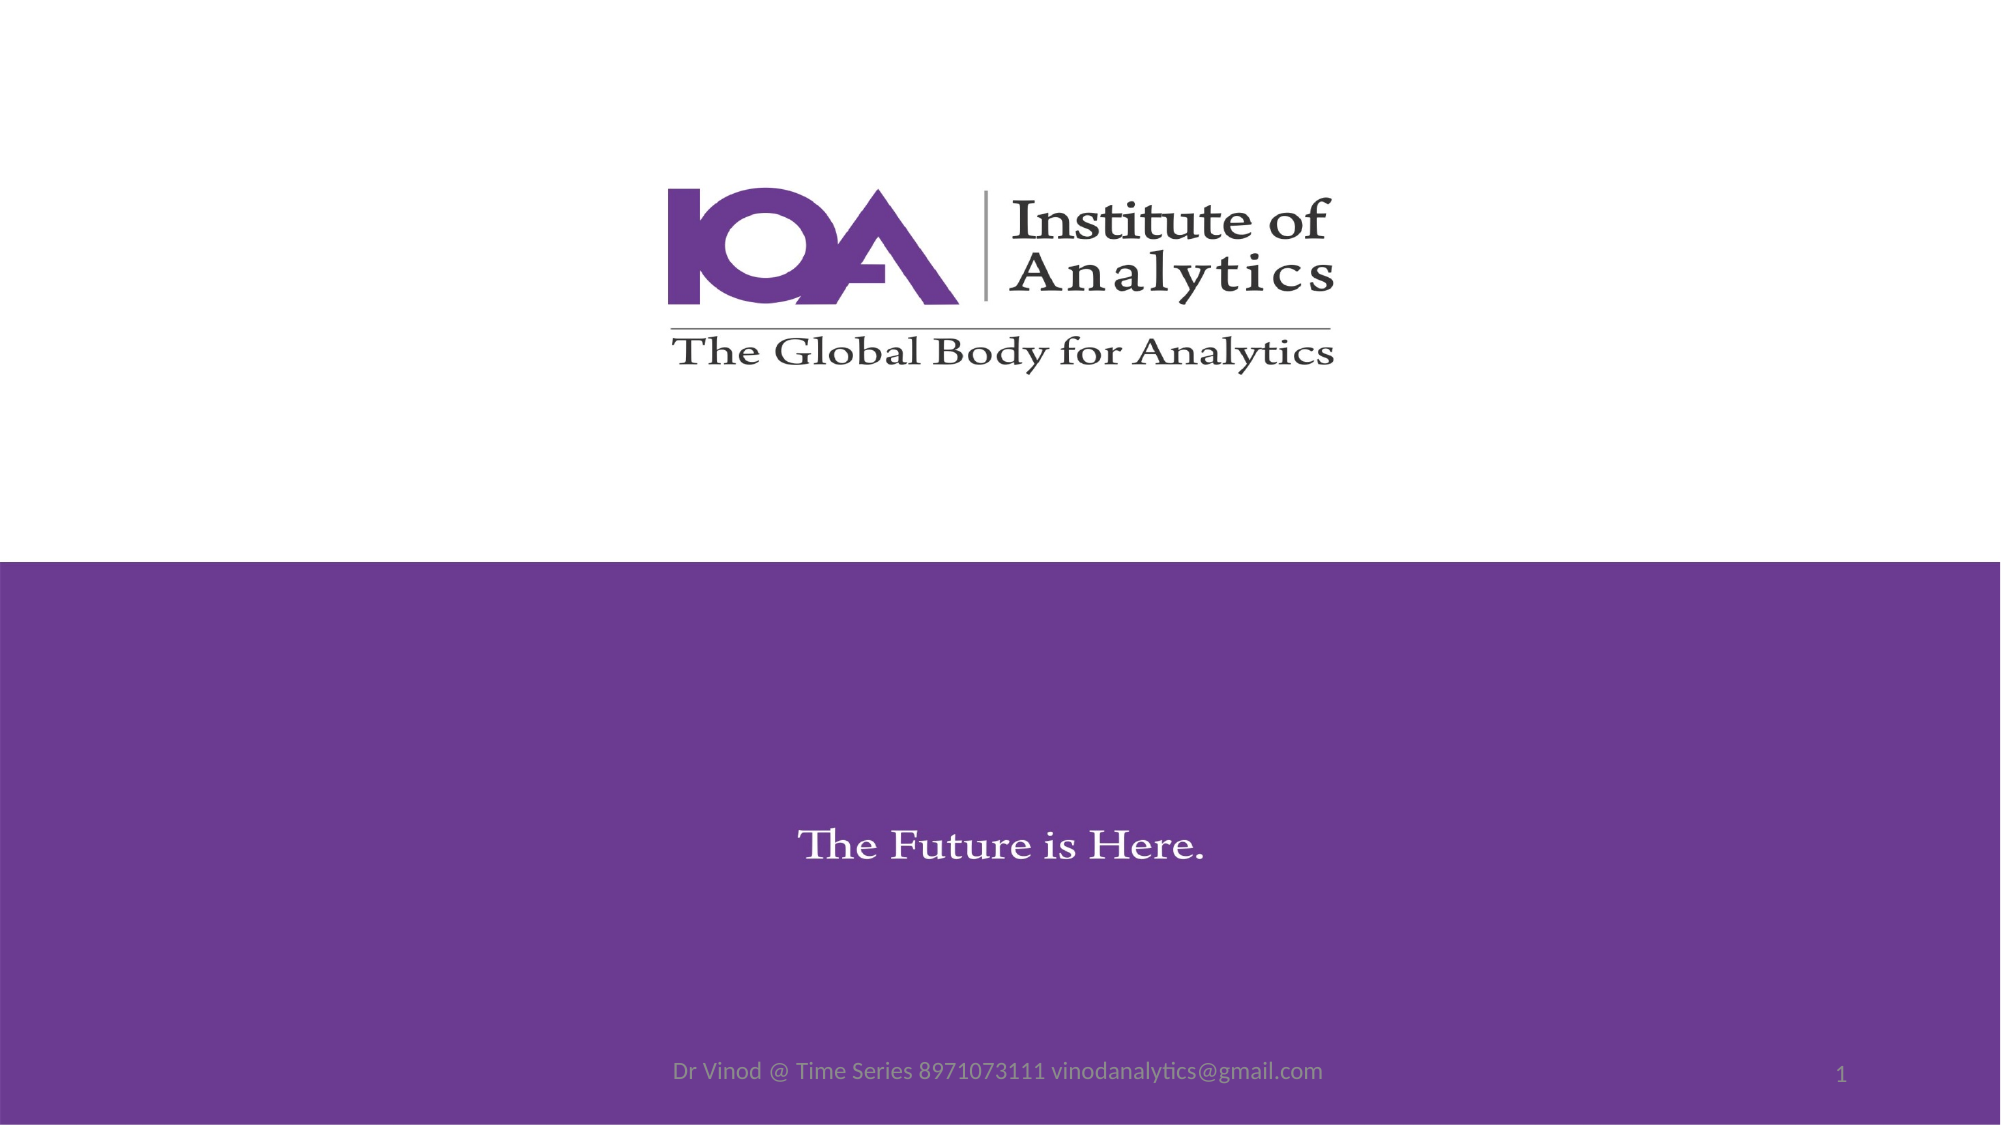

Dr Vinod @ Time Series 8971073111 vinodanalytics@gmail.com
1